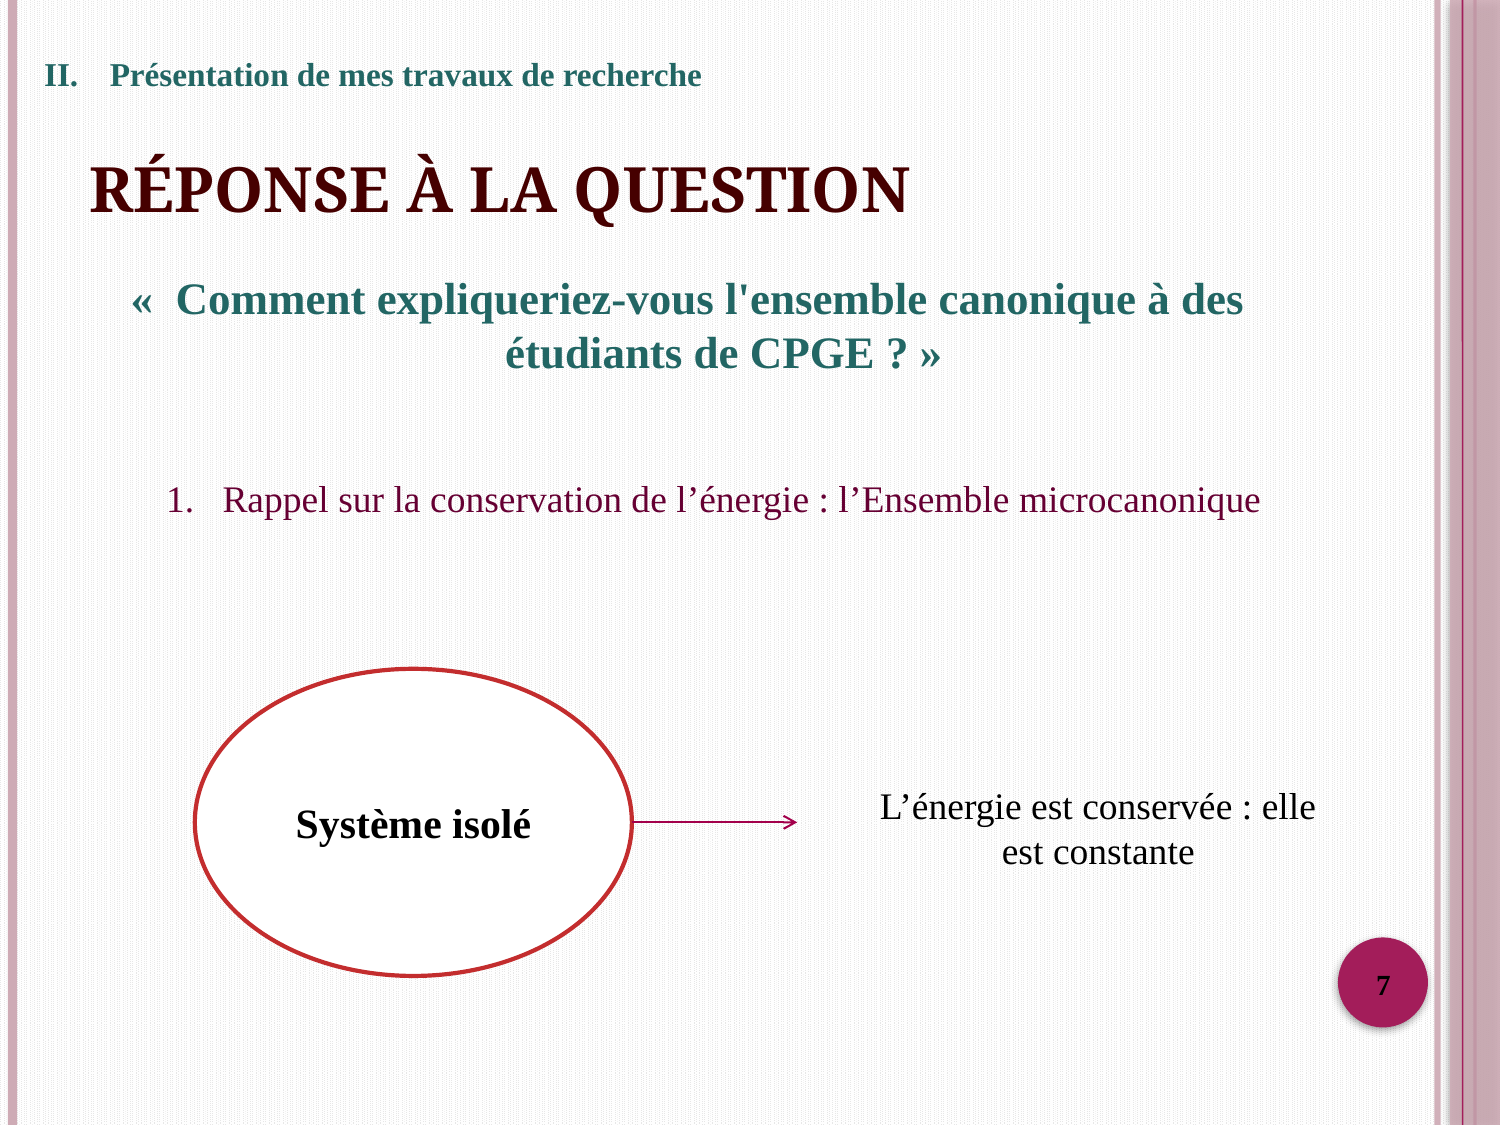

Présentation de mes travaux de recherche
# réponse à la question
«  Comment expliqueriez-vous l'ensemble canonique à des étudiants de CPGE ? »
Rappel sur la conservation de l’énergie : l’Ensemble microcanonique
Système isolé
L’énergie est conservée : elle est constante
7